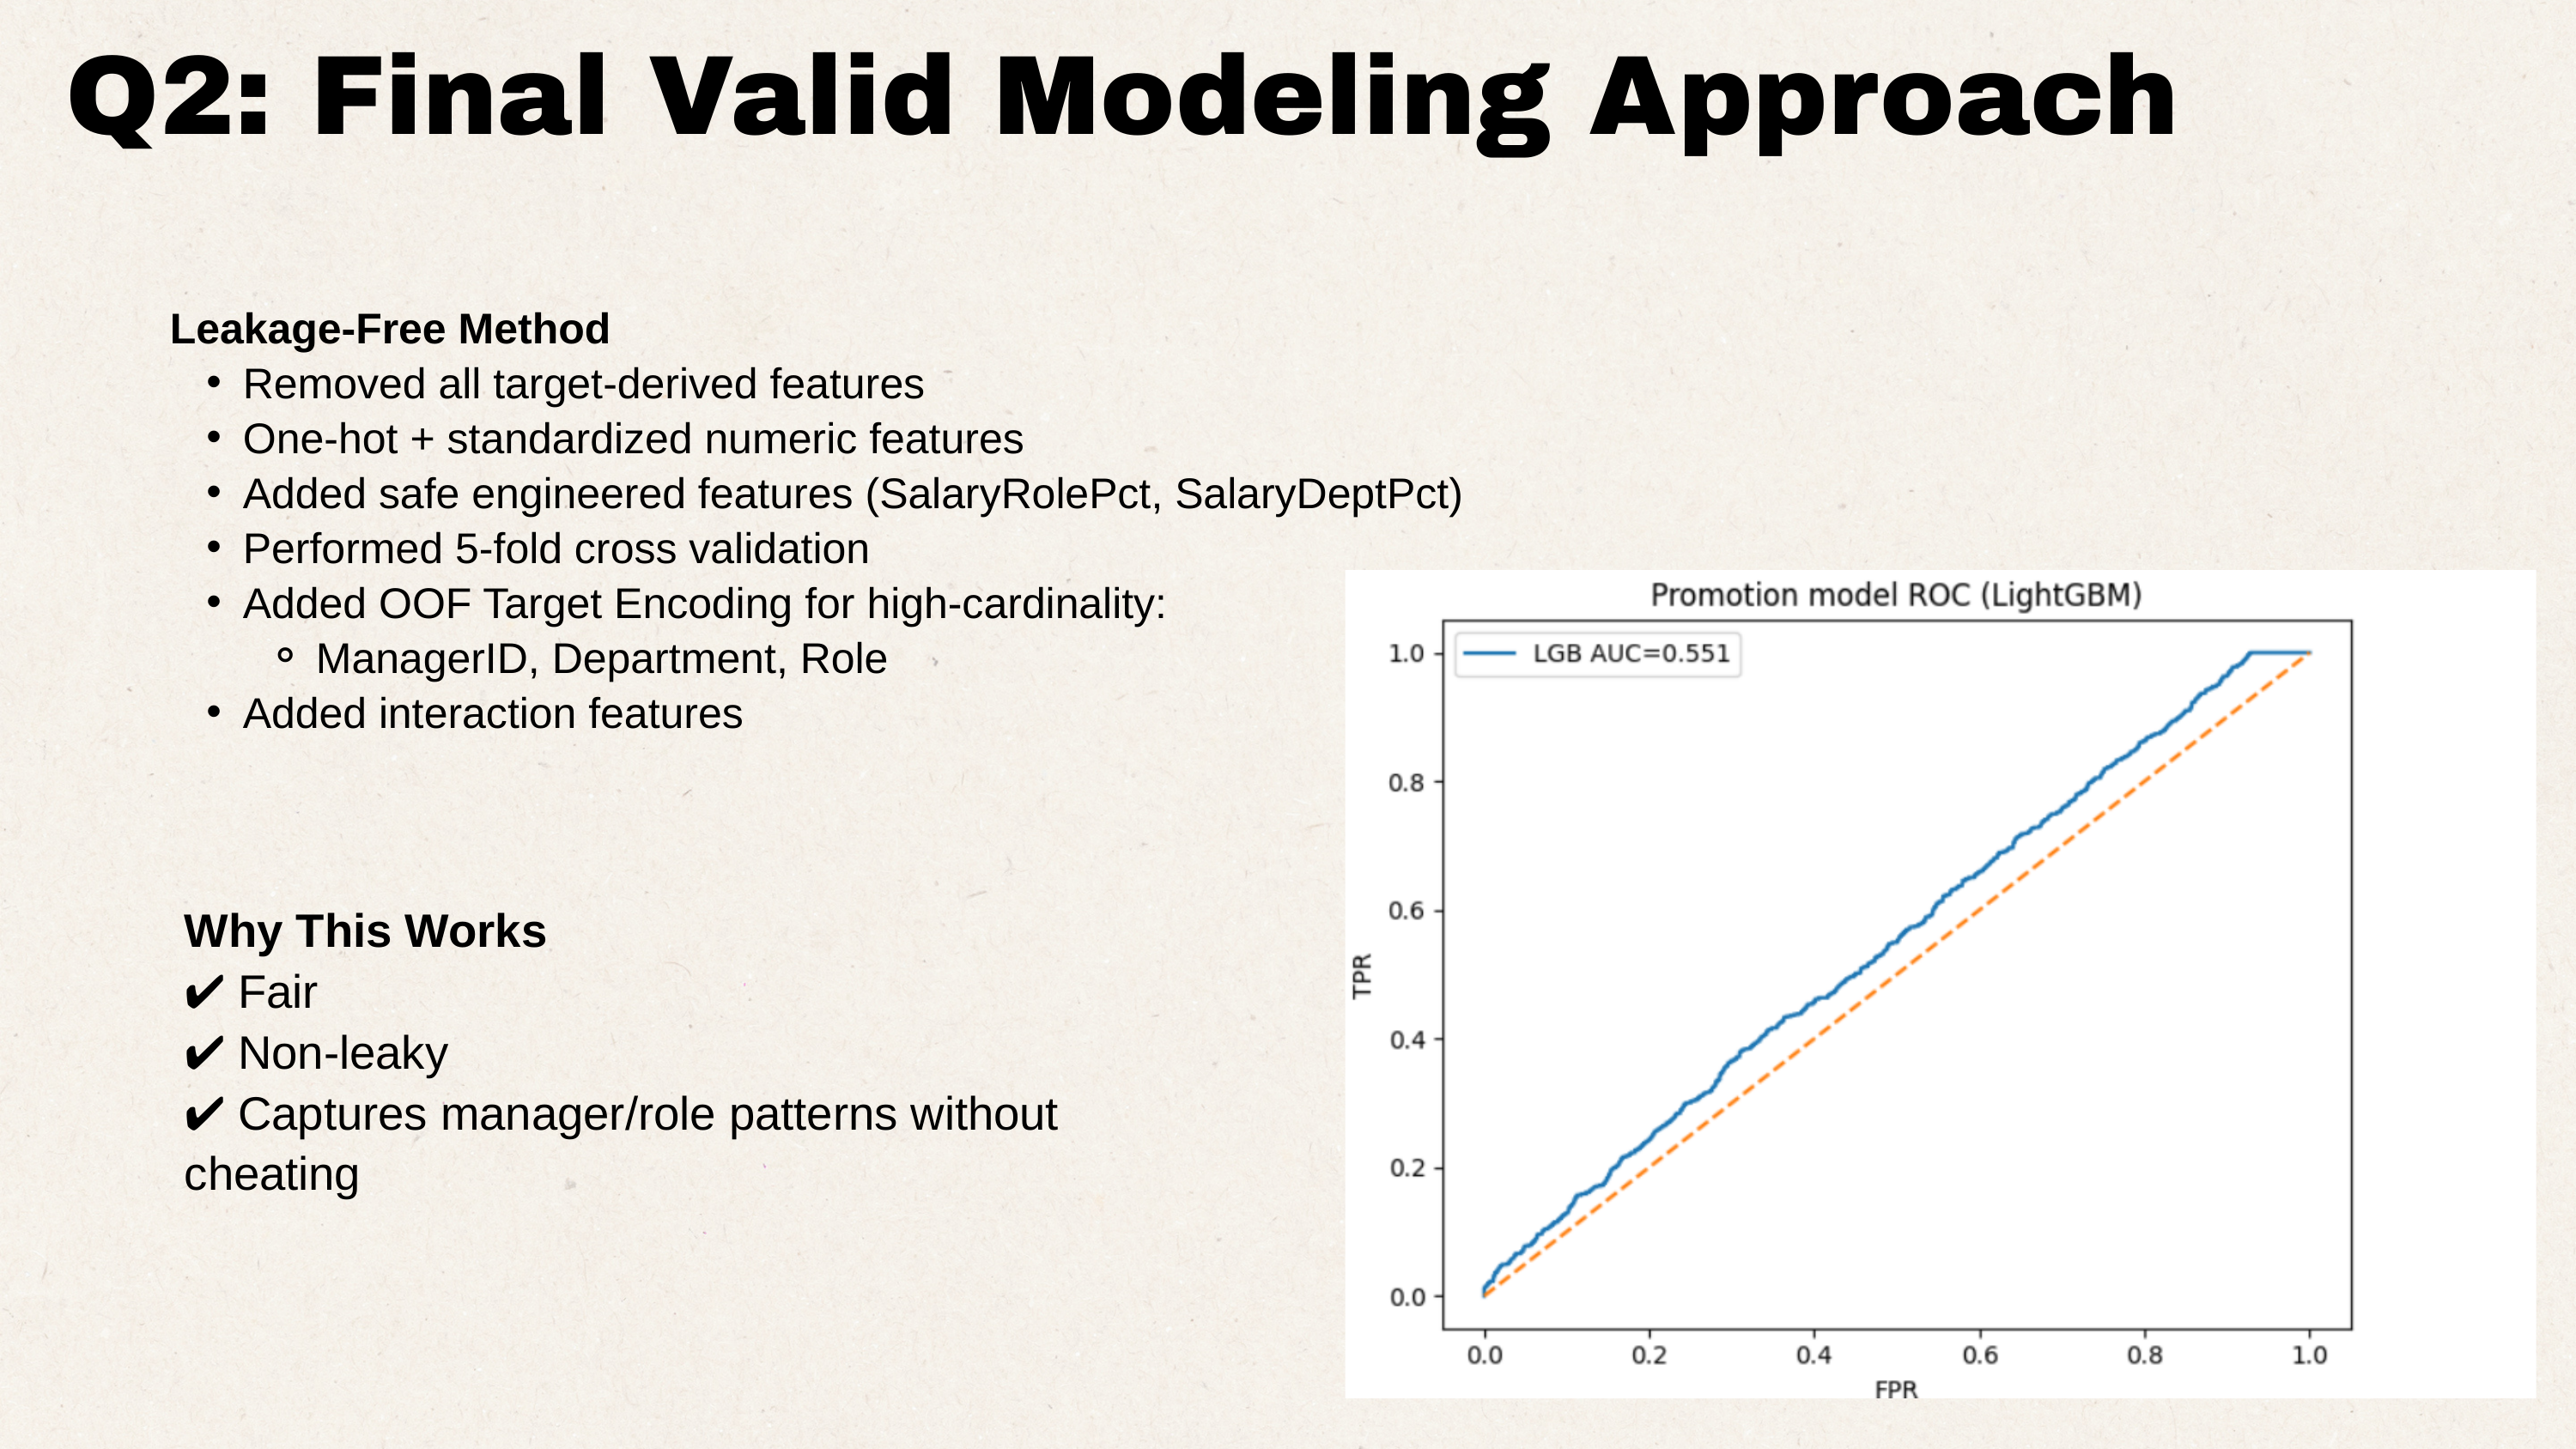

Q2: Final Valid Modeling Approach

Leakage-Free Method
Removed all target-derived features
One-hot + standardized numeric features
Added safe engineered features (SalaryRolePct, SalaryDeptPct)
Performed 5-fold cross validation
Added OOF Target Encoding for high-cardinality:
ManagerID, Department, Role
Added interaction features

Why This Works
✔ Fair
✔ Non-leaky
✔ Captures manager/role patterns without cheating